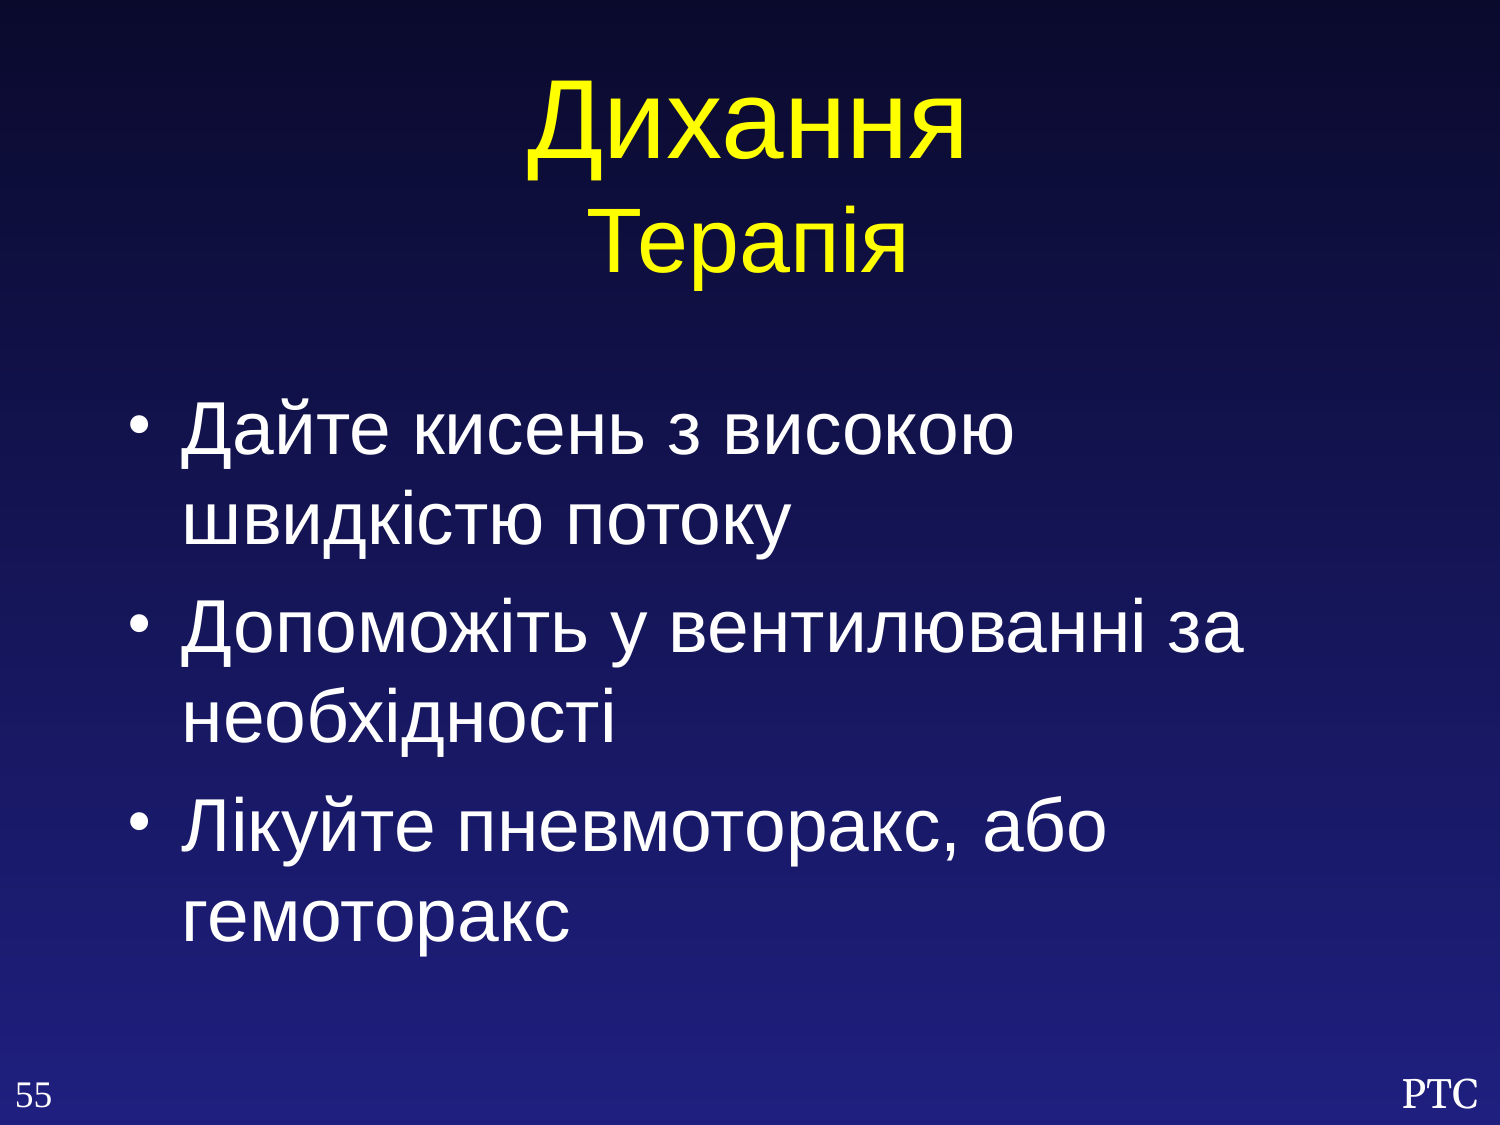

Дихання
Терапія
Дайте кисень з високою швидкістю потоку
Допоможіть у вентилюванні за необхідності
Лікуйте пневмоторакс, або гемоторакс
55